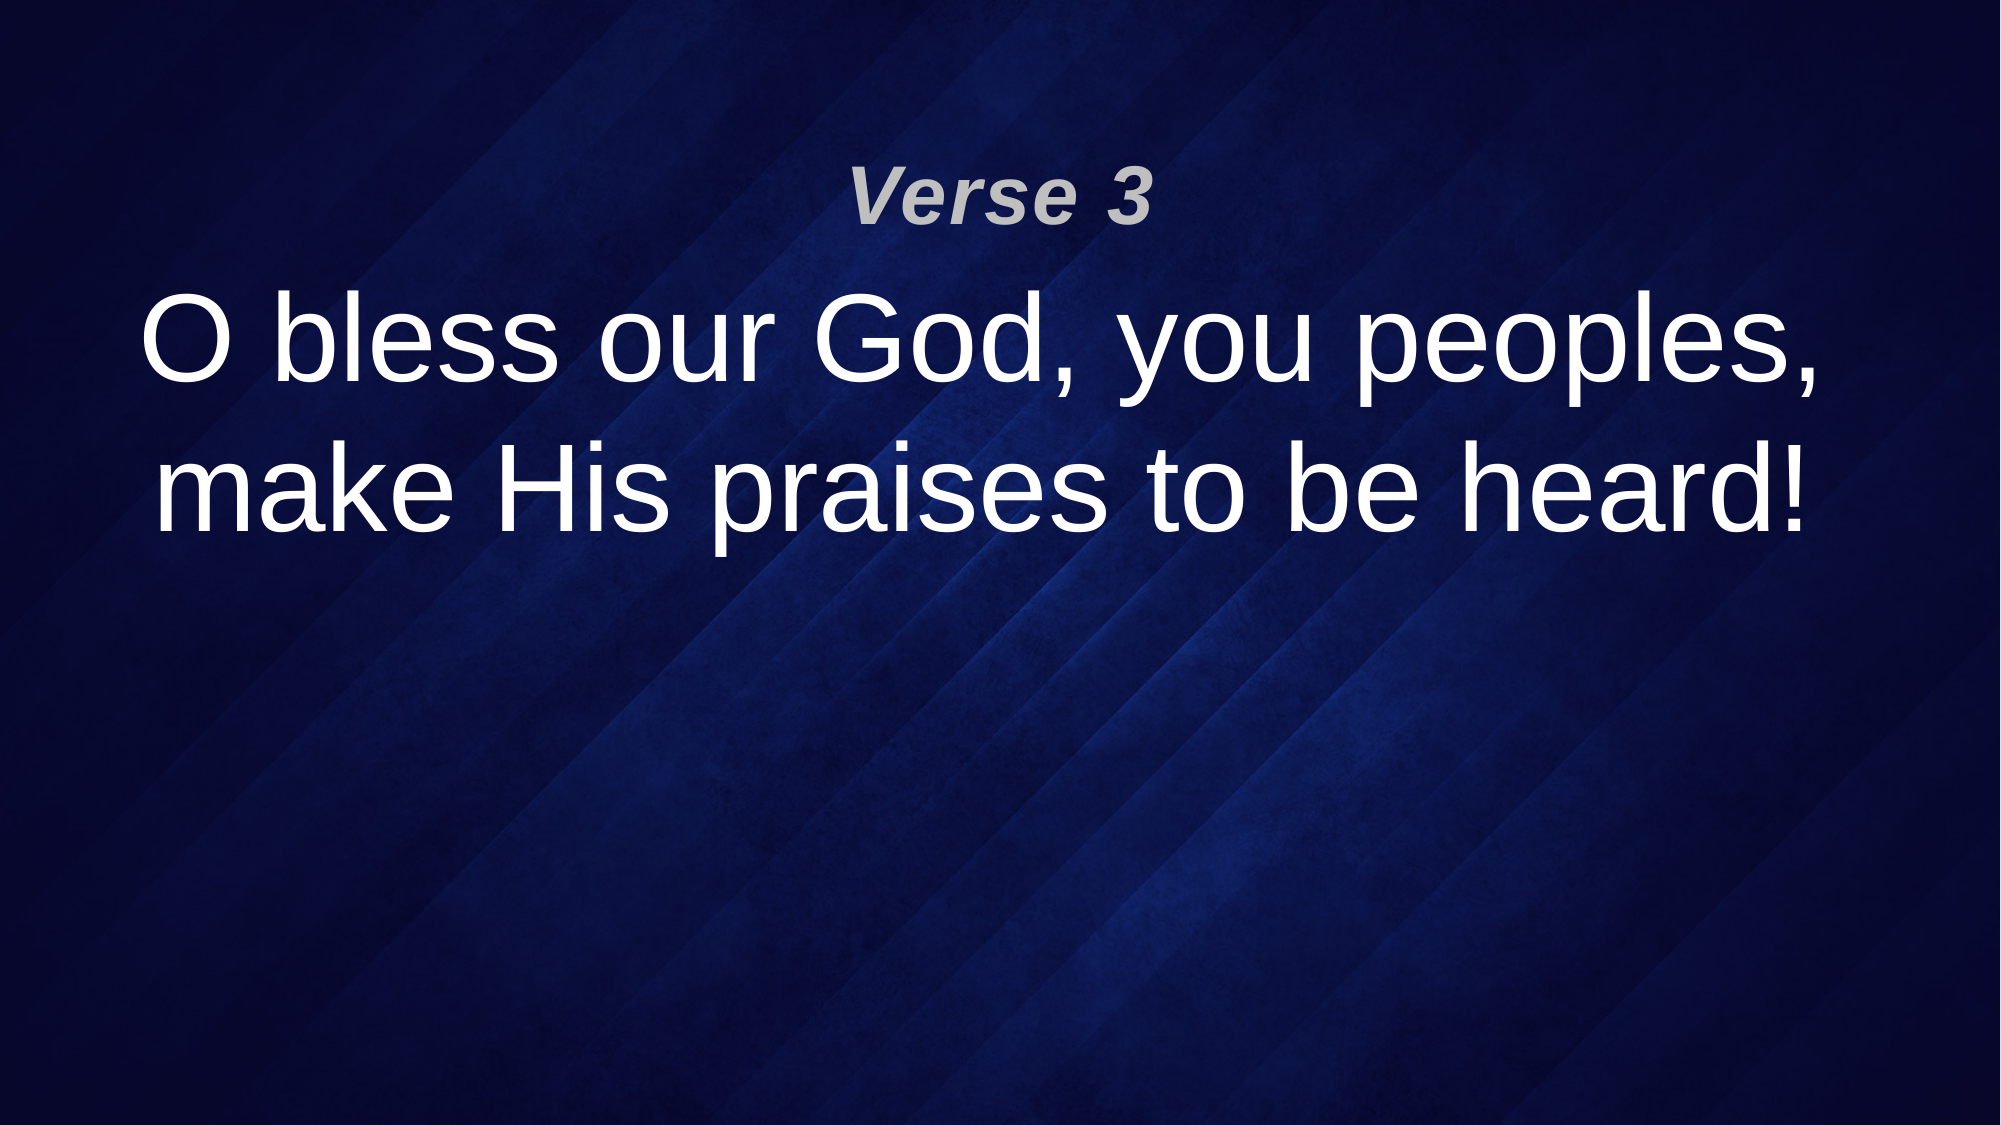

Verse 3
# O bless our God, you peoples, make His praises to be heard!